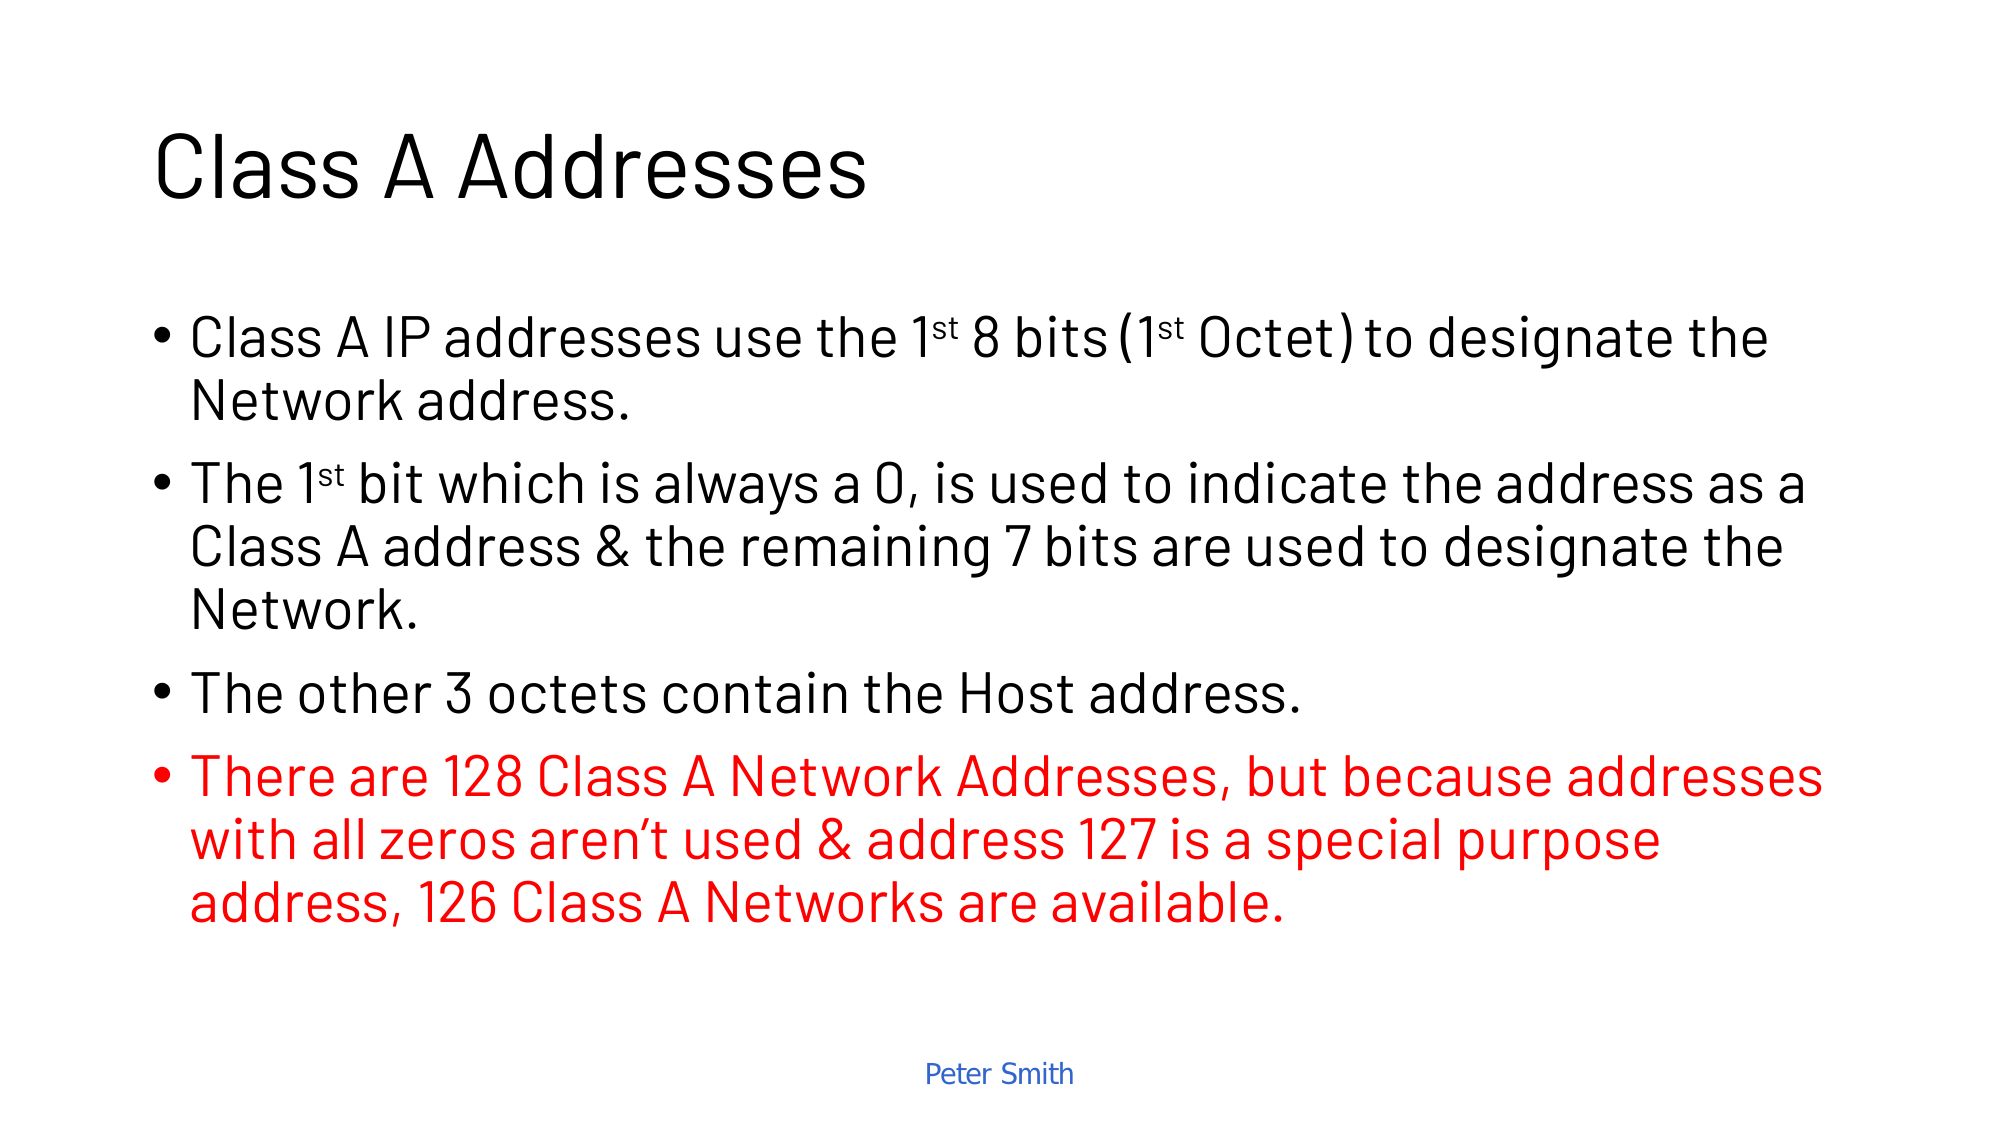

# Class A Addresses
Class A IP addresses use the 1st 8 bits (1st Octet) to designate the Network address.
The 1st bit which is always a 0, is used to indicate the address as a Class A address & the remaining 7 bits are used to designate the Network.
The other 3 octets contain the Host address.
There are 128 Class A Network Addresses, but because addresses with all zeros aren’t used & address 127 is a special purpose address, 126 Class A Networks are available.

Peter Smith
63